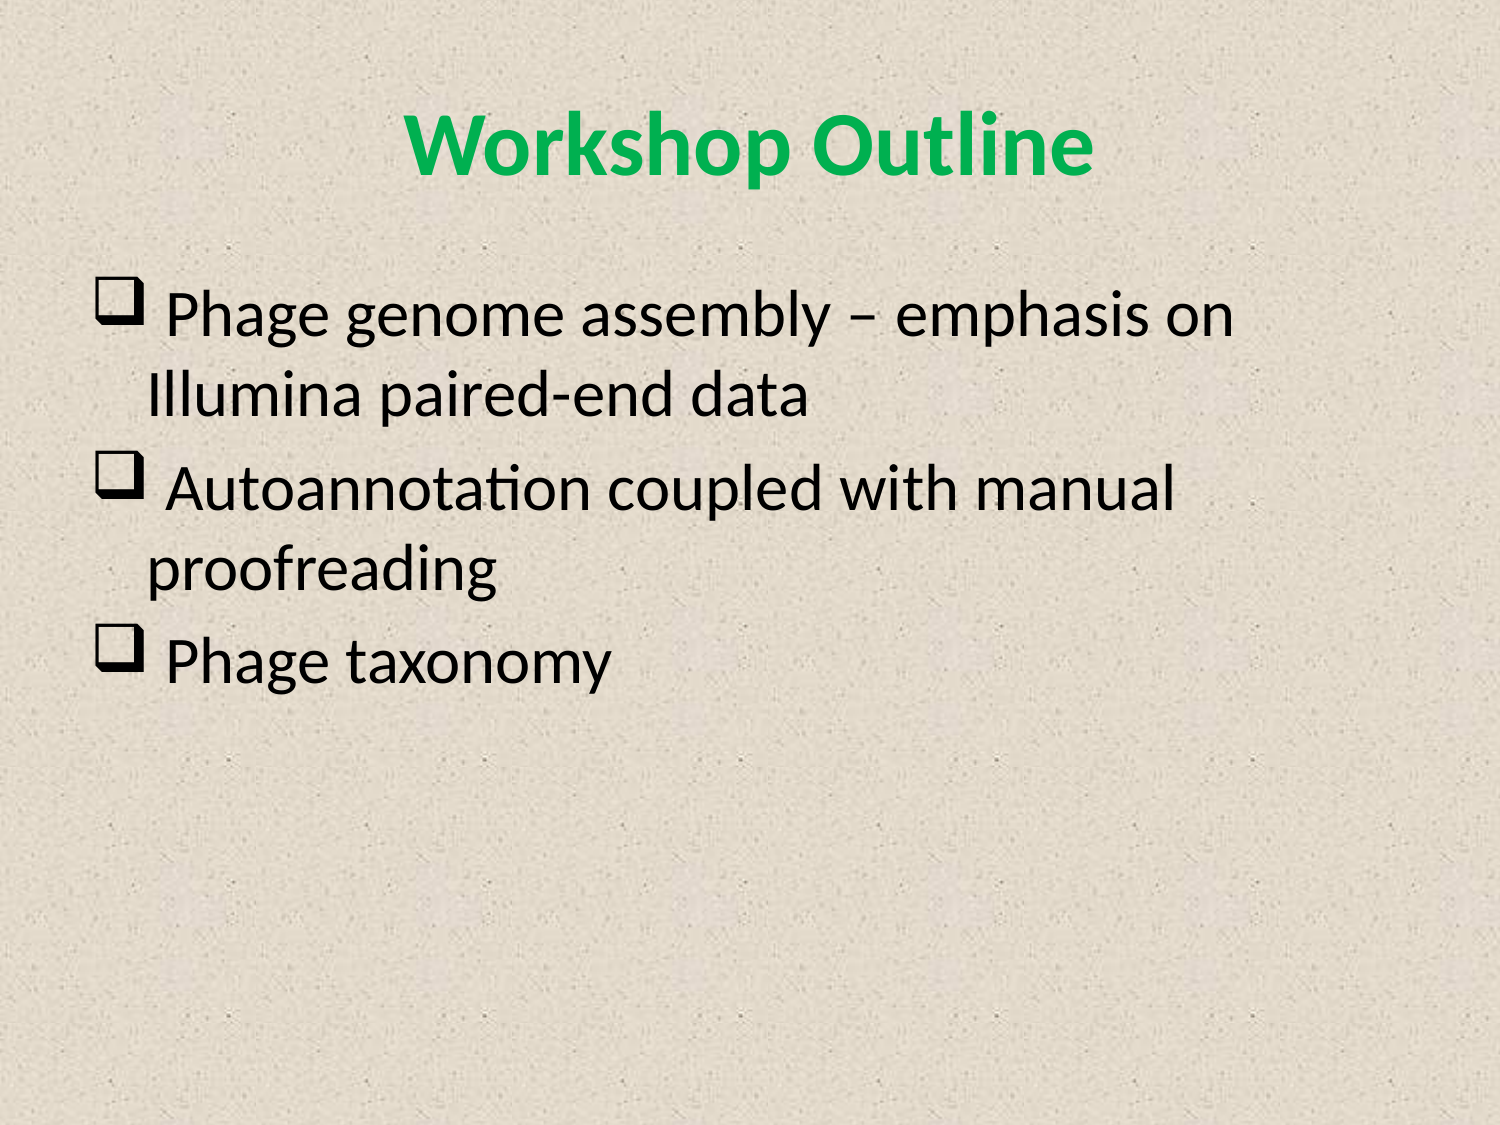

# Workshop Outline
 Phage genome assembly – emphasis on Illumina paired-end data
 Autoannotation coupled with manual proofreading
 Phage taxonomy